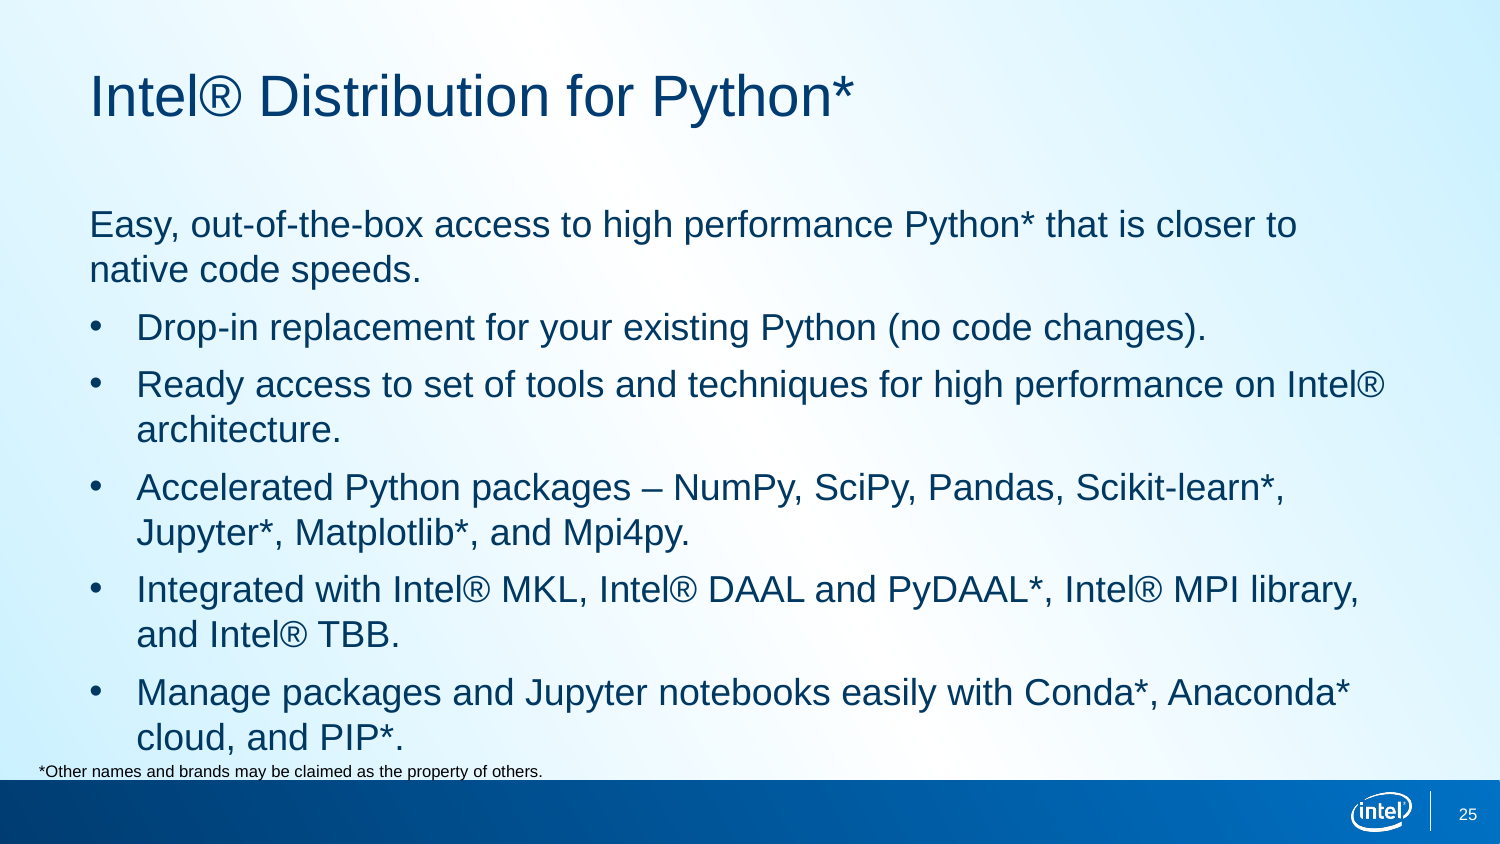

Intel® Distribution for Python*
Easy, out-of-the-box access to high performance Python* that is closer to native code speeds.
Drop-in replacement for your existing Python (no code changes).
Ready access to set of tools and techniques for high performance on Intel® architecture.
Accelerated Python packages – NumPy, SciPy, Pandas, Scikit-learn*, Jupyter*, Matplotlib*, and Mpi4py.
Integrated with Intel® MKL, Intel® DAAL and PyDAAL*, Intel® MPI library, and Intel® TBB.
Manage packages and Jupyter notebooks easily with Conda*, Anaconda* cloud, and PIP*.
*Other names and brands may be claimed as the property of others.
25